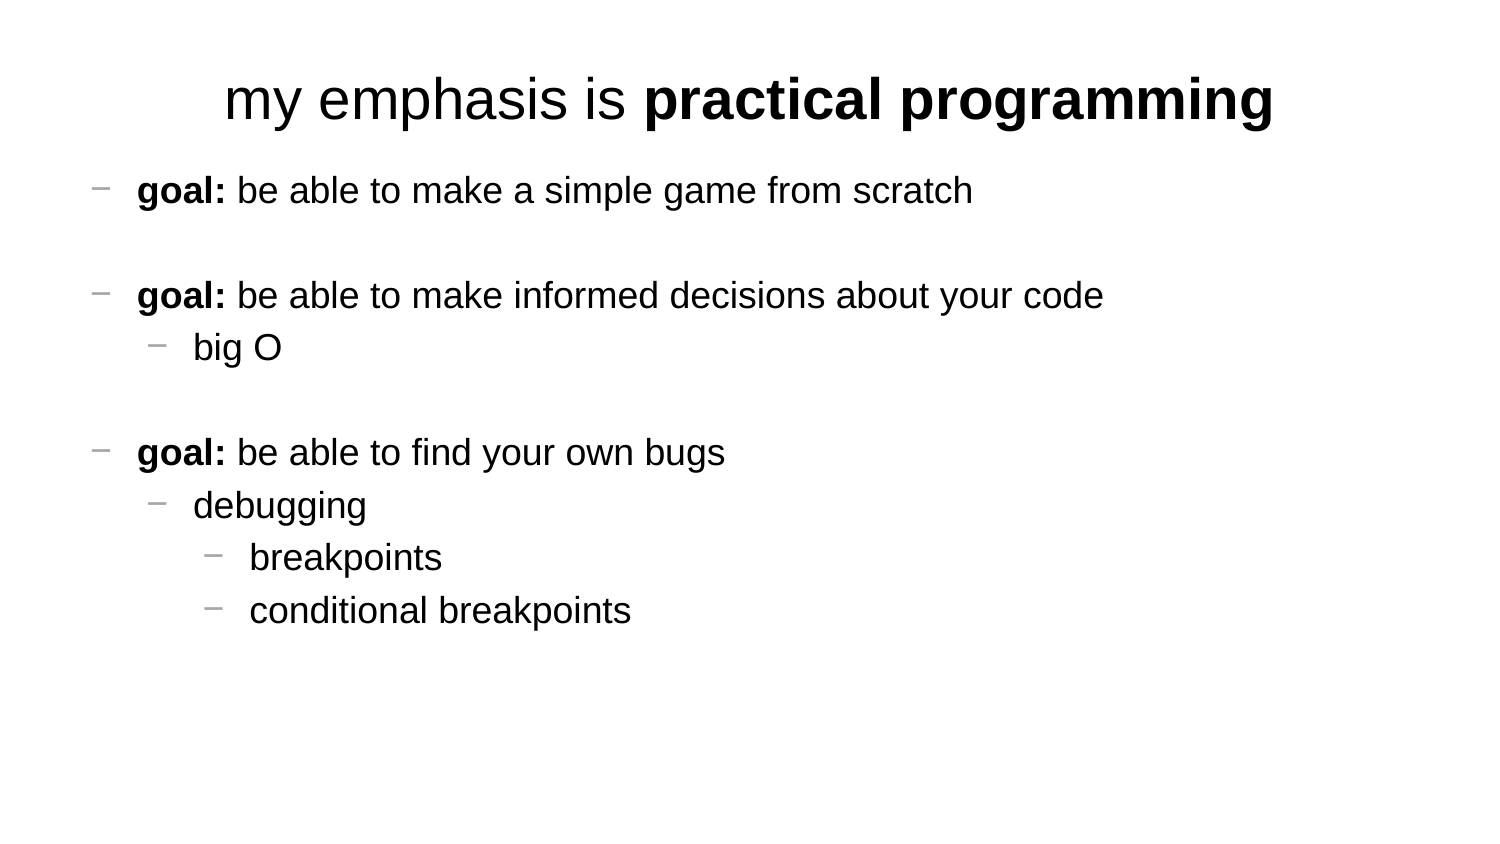

# my emphasis is practical programming
goal: be able to make a simple game from scratch

goal: be able to make informed decisions about your code
big O

goal: be able to find your own bugs
debugging
breakpoints
conditional breakpoints